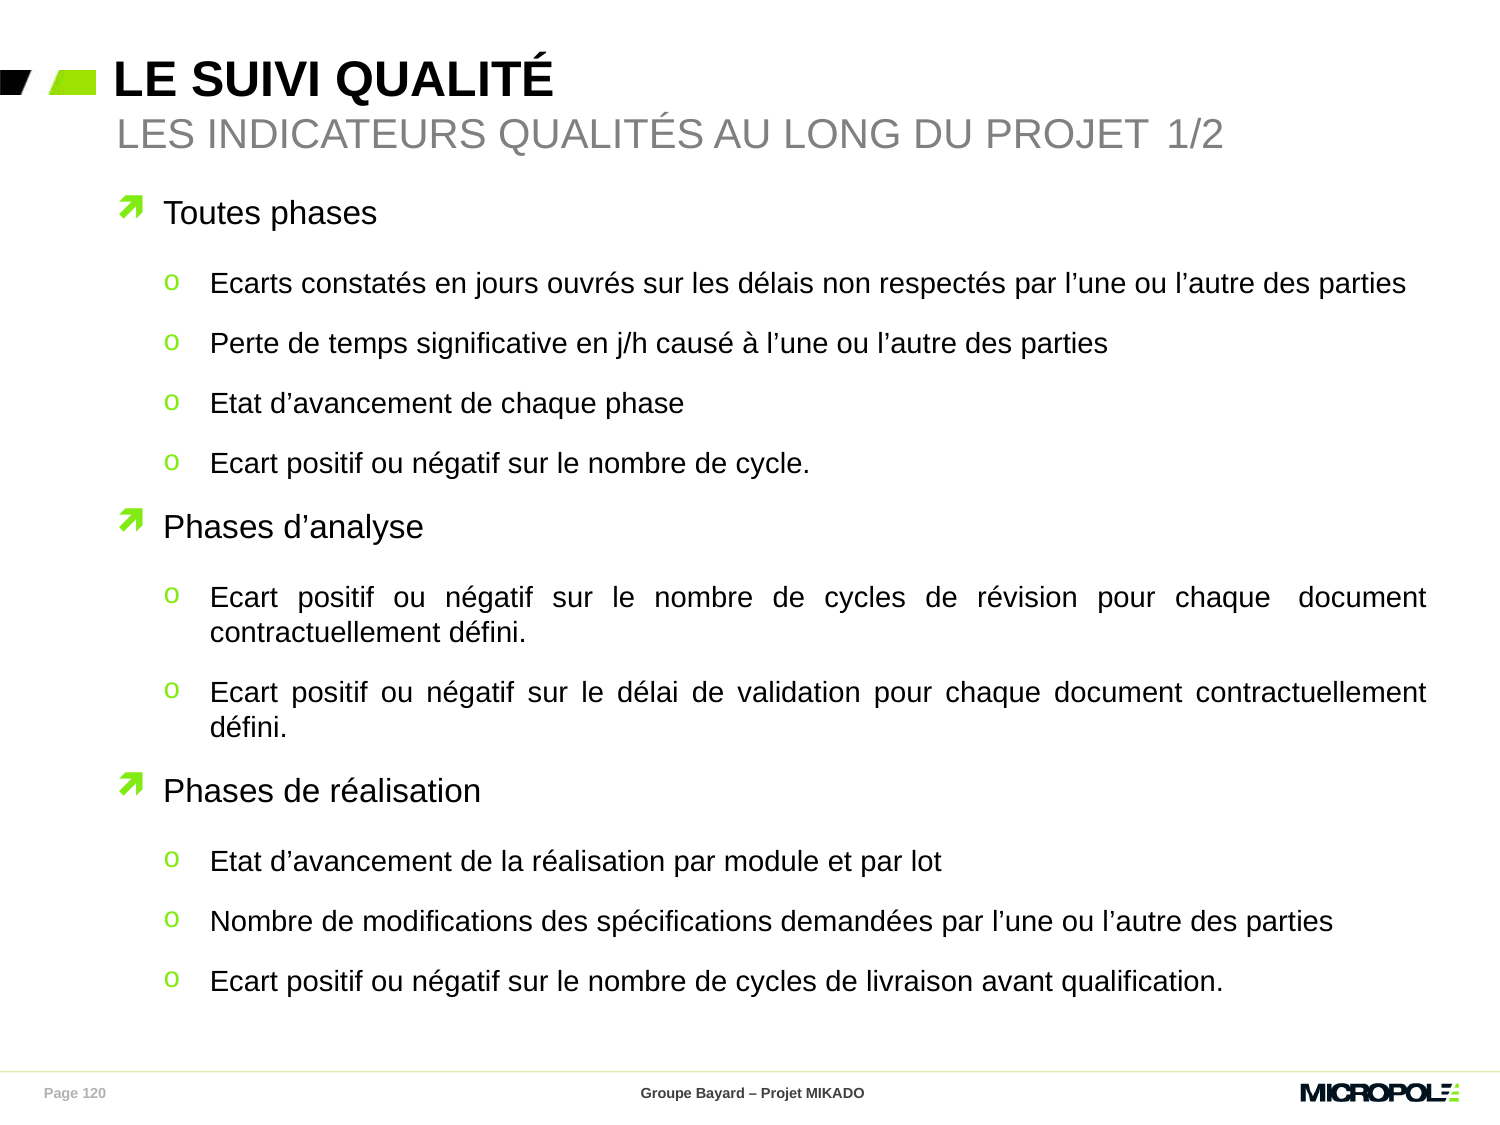

# Le suivi qualité
Les indicateurs qualités au long du projet	1/2
Toutes phases
Ecarts constatés en jours ouvrés sur les délais non respectés par l’une ou l’autre des parties
Perte de temps significative en j/h causé à l’une ou l’autre des parties
Etat d’avancement de chaque phase
Ecart positif ou négatif sur le nombre de cycle.
Phases d’analyse
Ecart positif ou négatif sur le nombre de cycles de révision pour chaque  document contractuellement défini.
Ecart positif ou négatif sur le délai de validation pour chaque document contractuellement défini.
Phases de réalisation
Etat d’avancement de la réalisation par module et par lot
Nombre de modifications des spécifications demandées par l’une ou l’autre des parties
Ecart positif ou négatif sur le nombre de cycles de livraison avant qualification.

Page 120
Groupe Bayard – Projet MIKADO